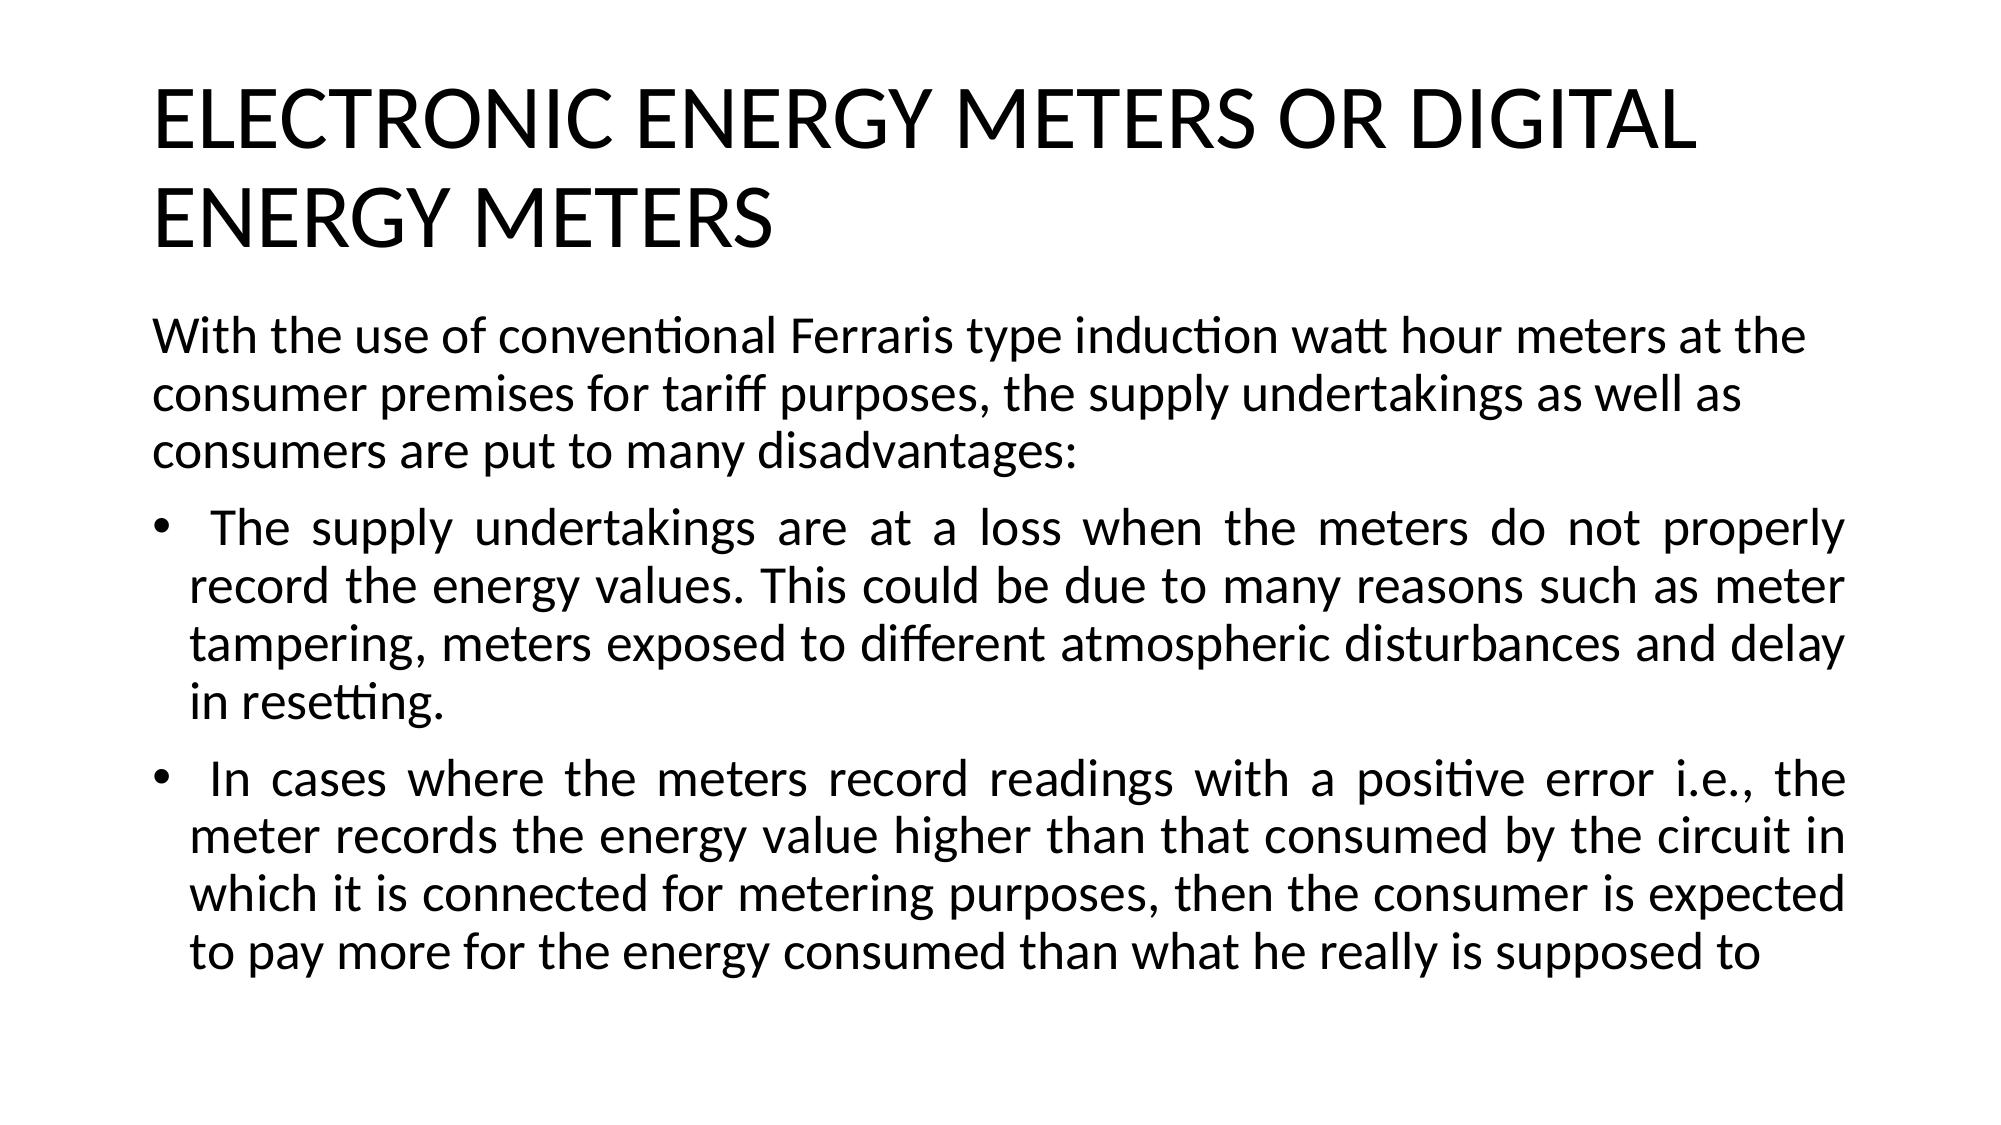

# ELECTRONIC ENERGY METERS OR DIGITAL ENERGY METERS
With the use of conventional Ferraris type induction watt hour meters at the consumer premises for tariff purposes, the supply undertakings as well as consumers are put to many disadvantages:
 The supply undertakings are at a loss when the meters do not properly record the energy values. This could be due to many reasons such as meter tampering, meters exposed to different atmospheric disturbances and delay in resetting.
 In cases where the meters record readings with a positive error i.e., the meter records the energy value higher than that consumed by the circuit in which it is connected for metering purposes, then the consumer is expected to pay more for the energy consumed than what he really is supposed to